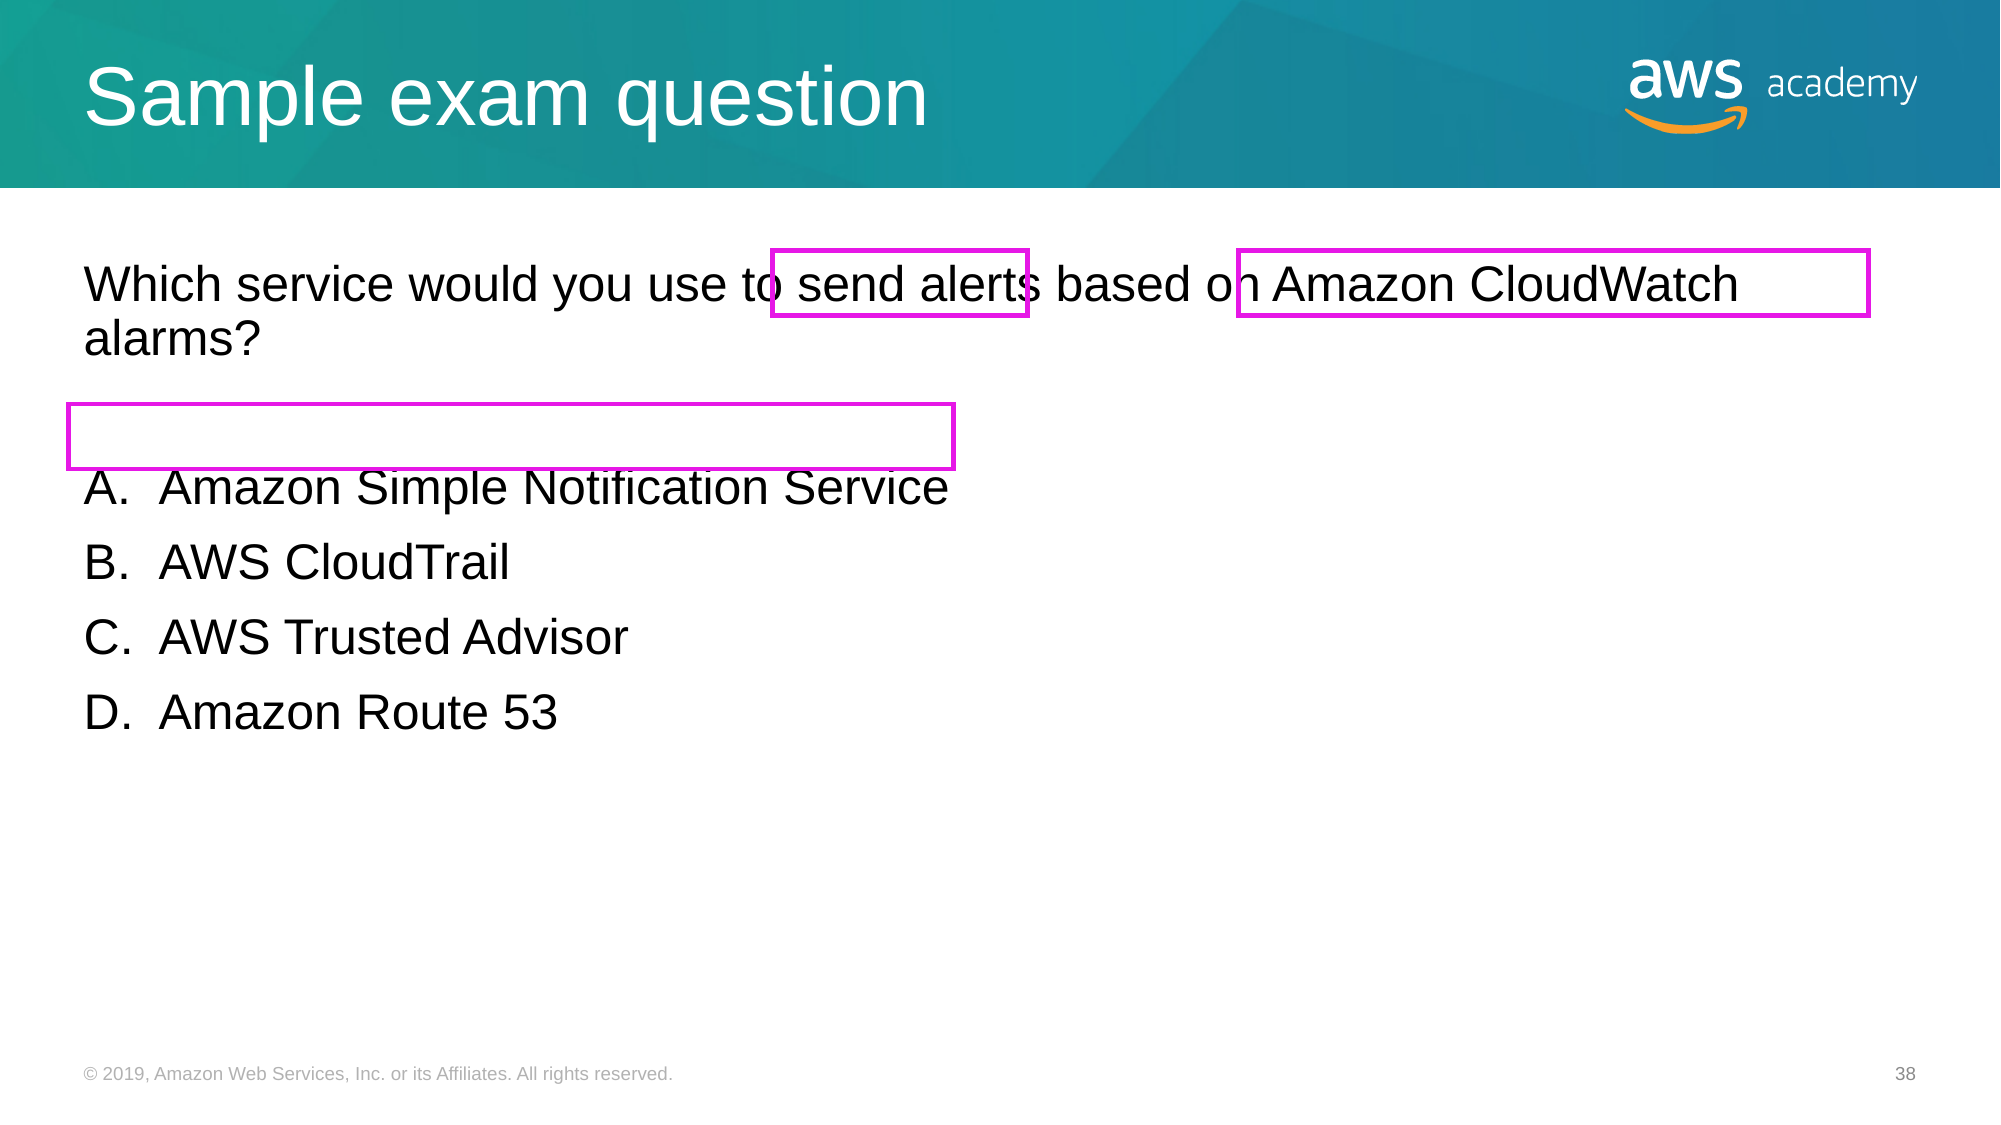

# Sample exam question
Which service would you use to send alerts based on Amazon CloudWatch alarms?

Amazon Simple Notification Service
AWS CloudTrail
AWS Trusted Advisor
Amazon Route 53

© 2019, Amazon Web Services, Inc. or its Affiliates. All rights reserved.
38